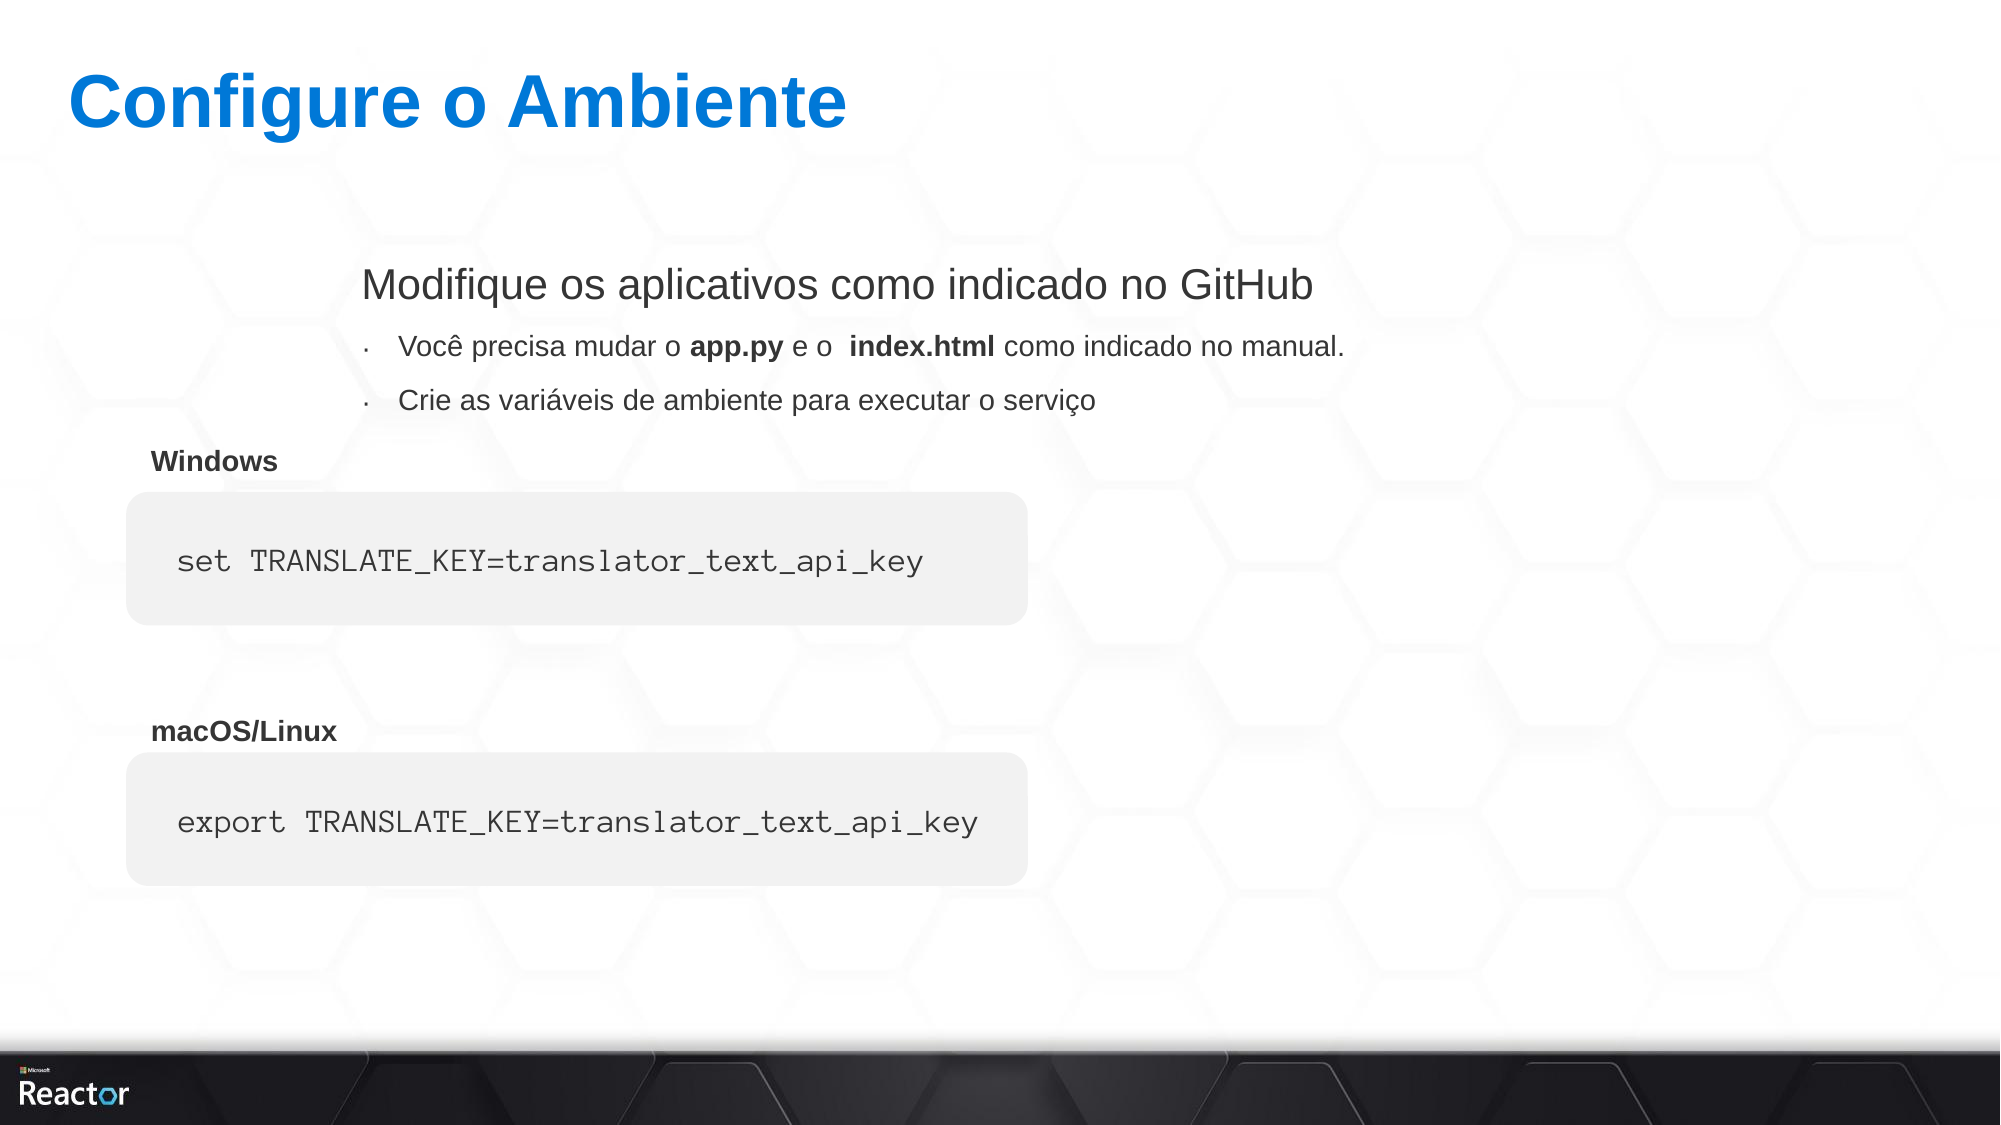

# Configure o Ambiente
Modifique os aplicativos como indicado no GitHub
Você precisa mudar o app.py e o  index.html como indicado no manual.
Crie as variáveis de ambiente para executar o serviço
Windows

set TRANSLATE_KEY=translator_text_api_key
macOS/Linux

export TRANSLATE_KEY=translator_text_api_key